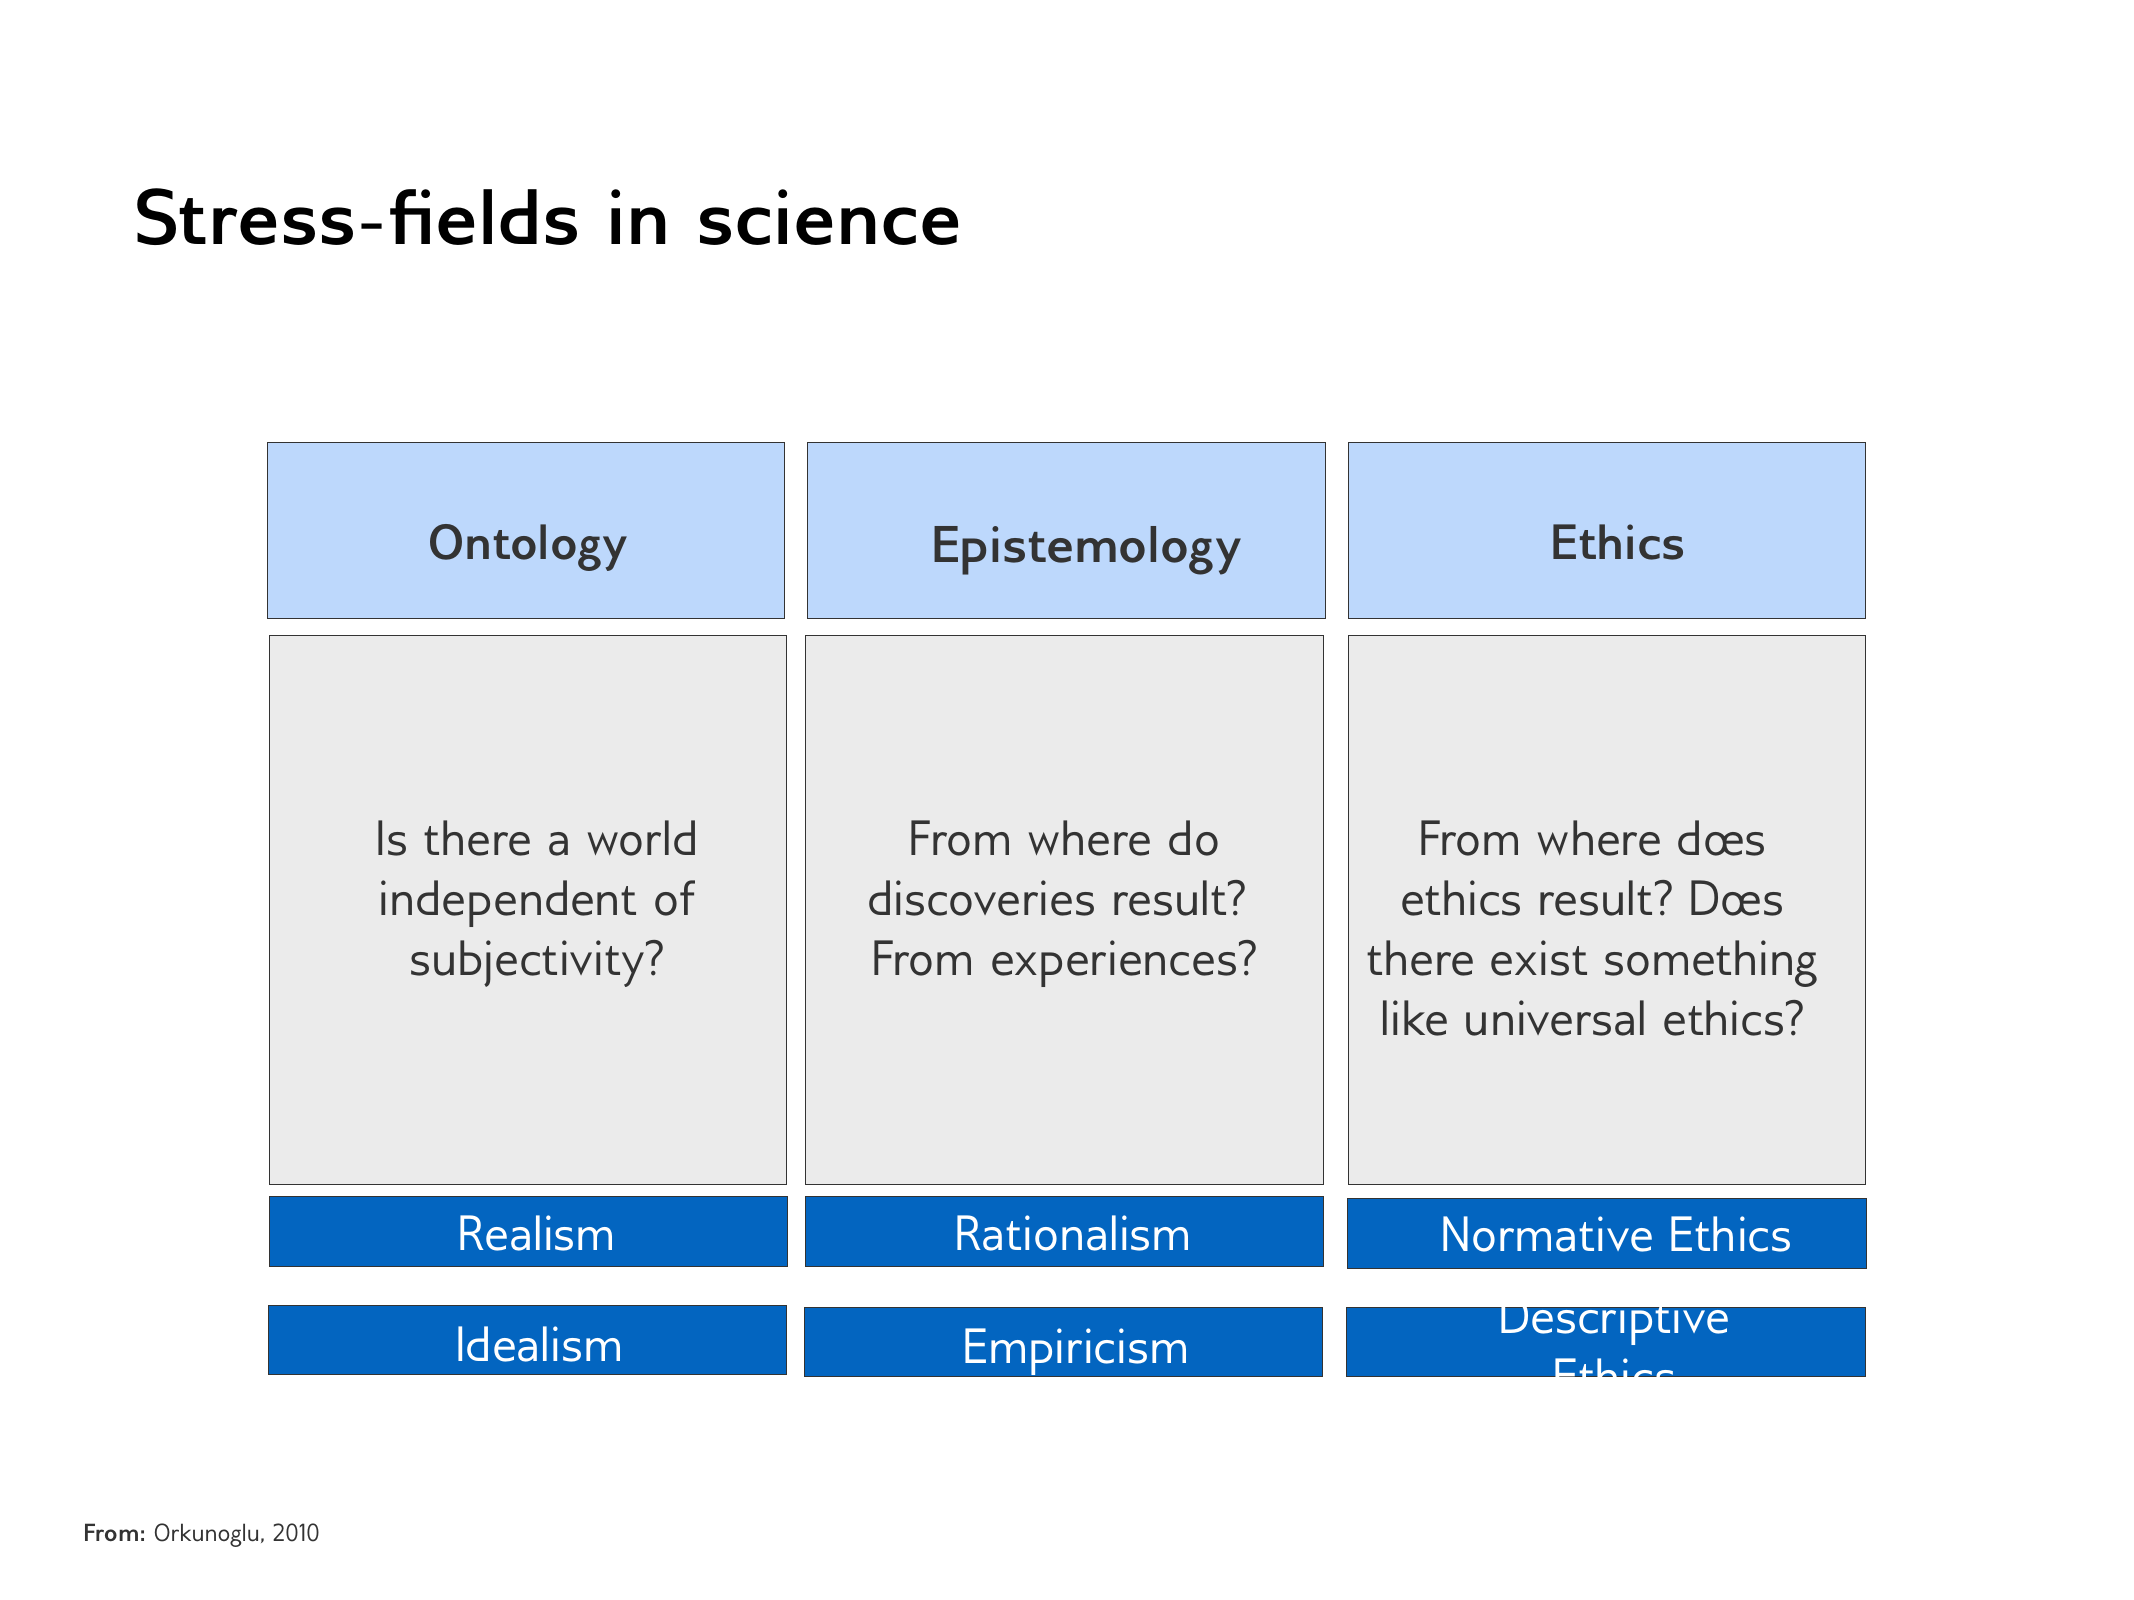

# Stress-fields in science

Ontology
Epistemology
Ethics

Is there a world independent of subjectivity?
From where do discoveries result?
From experiences?
From where does ethics result? Does there exist something like universal ethics?
Realism
Rationalism
Normative Ethics

Idealism

Empiricism
Descriptive Ethics

From: Orkunoglu, 2010